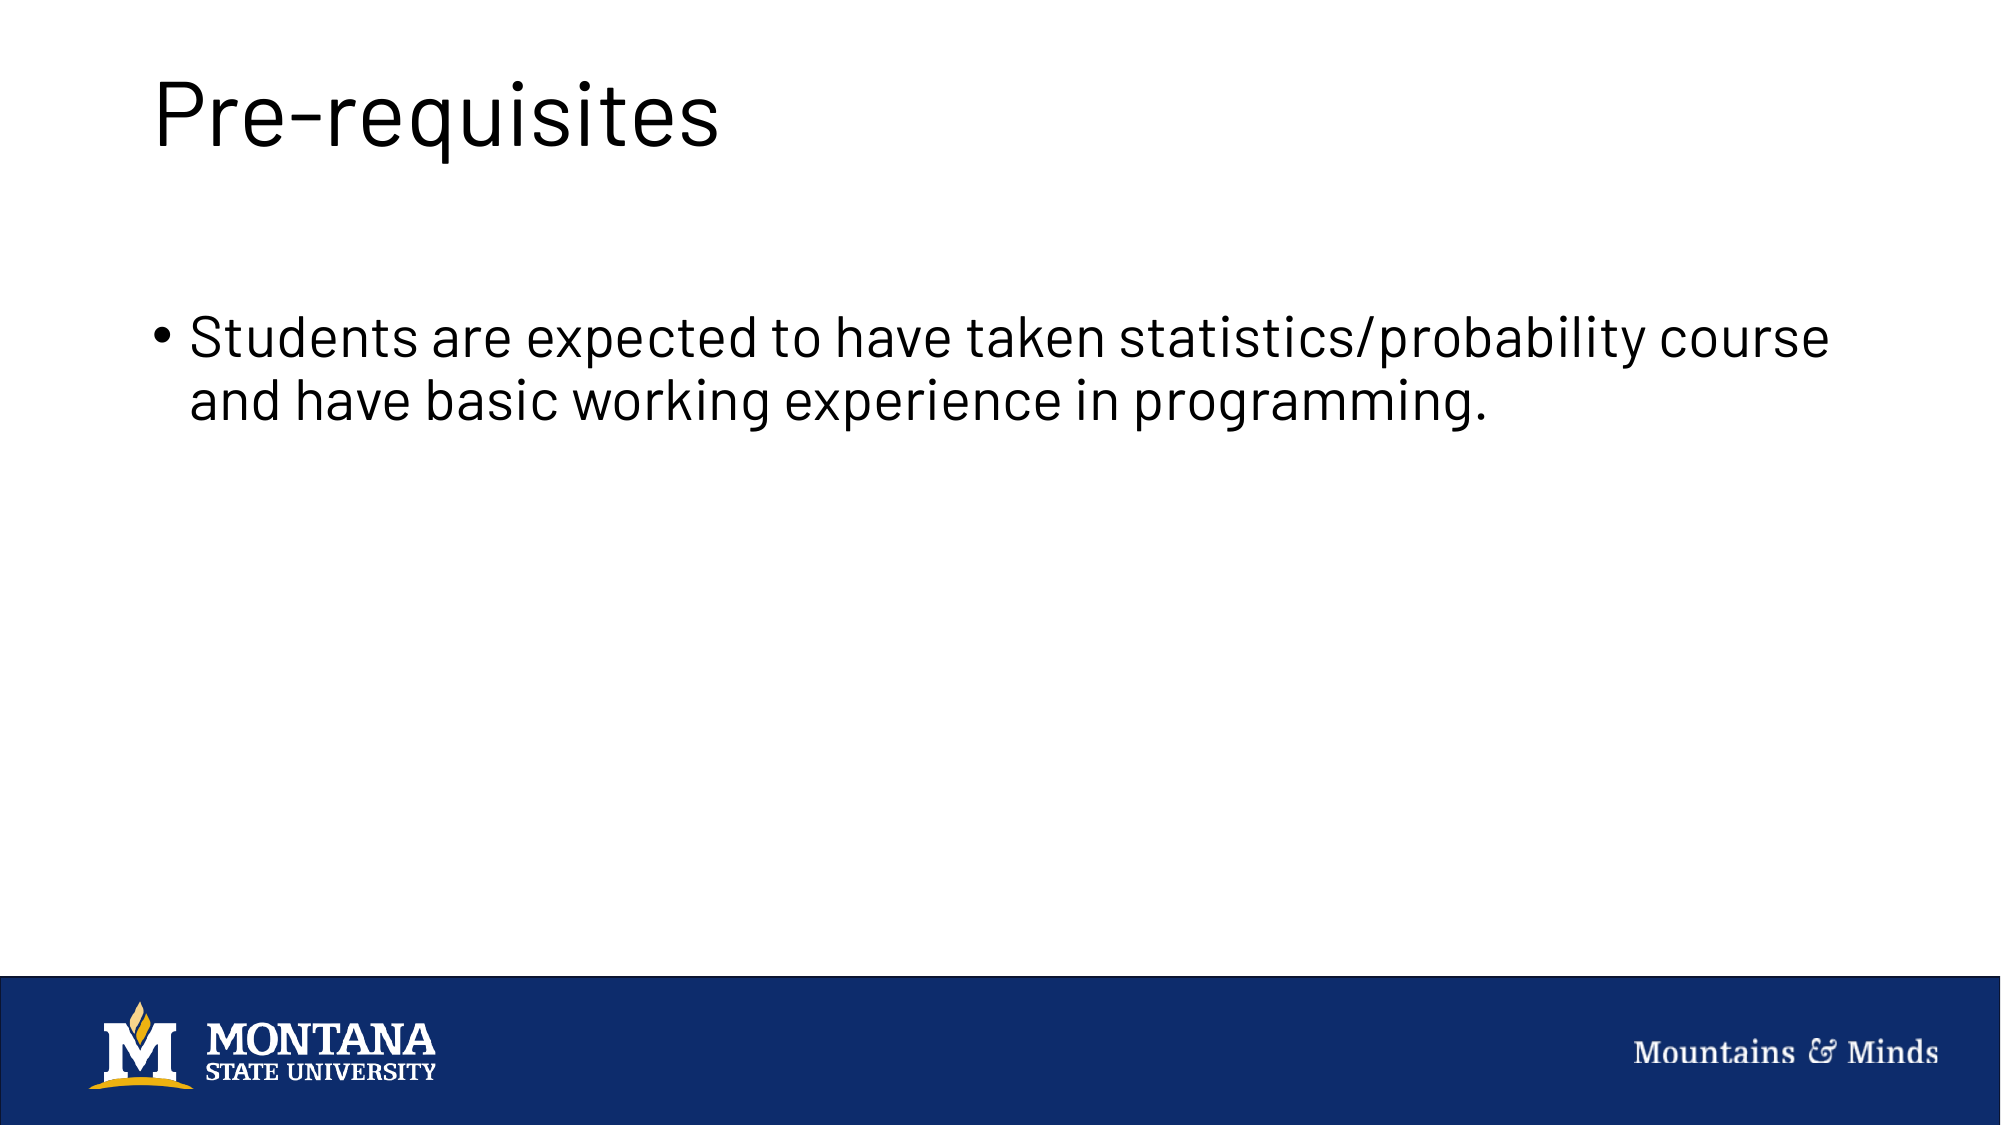

# Pre-requisites
Students are expected to have taken statistics/probability course and have basic working experience in programming.